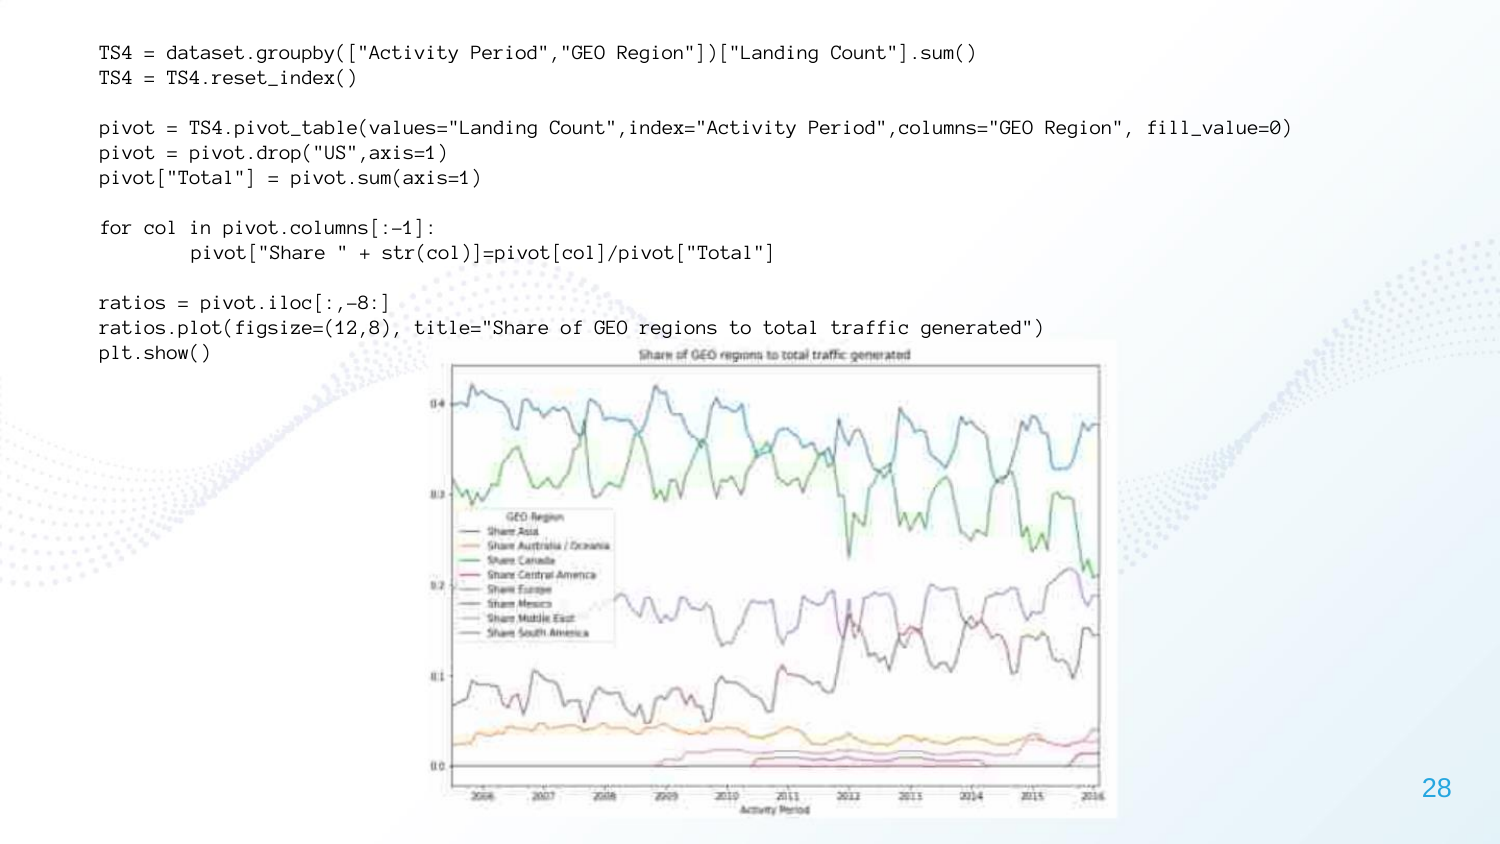

TS4 = dataset.groupby(["Activity Period","GEO Region"])["Landing Count"].sum()
TS4 = TS4.reset_index()
pivot = TS4.pivot_table(values="Landing Count",index="Activity Period",columns="GEO Region", fill_value=0)
pivot = pivot.drop("US",axis=1)
pivot["Total"] = pivot.sum(axis=1)
for col in pivot.columns[:-1]:
pivot["Share " + str(col)]=pivot[col]/pivot["Total"]
ratios = pivot.iloc[:,-8:]
ratios.plot(figsize=(12,8), title="Share of GEO regions to total traffic generated")
plt.show()
28